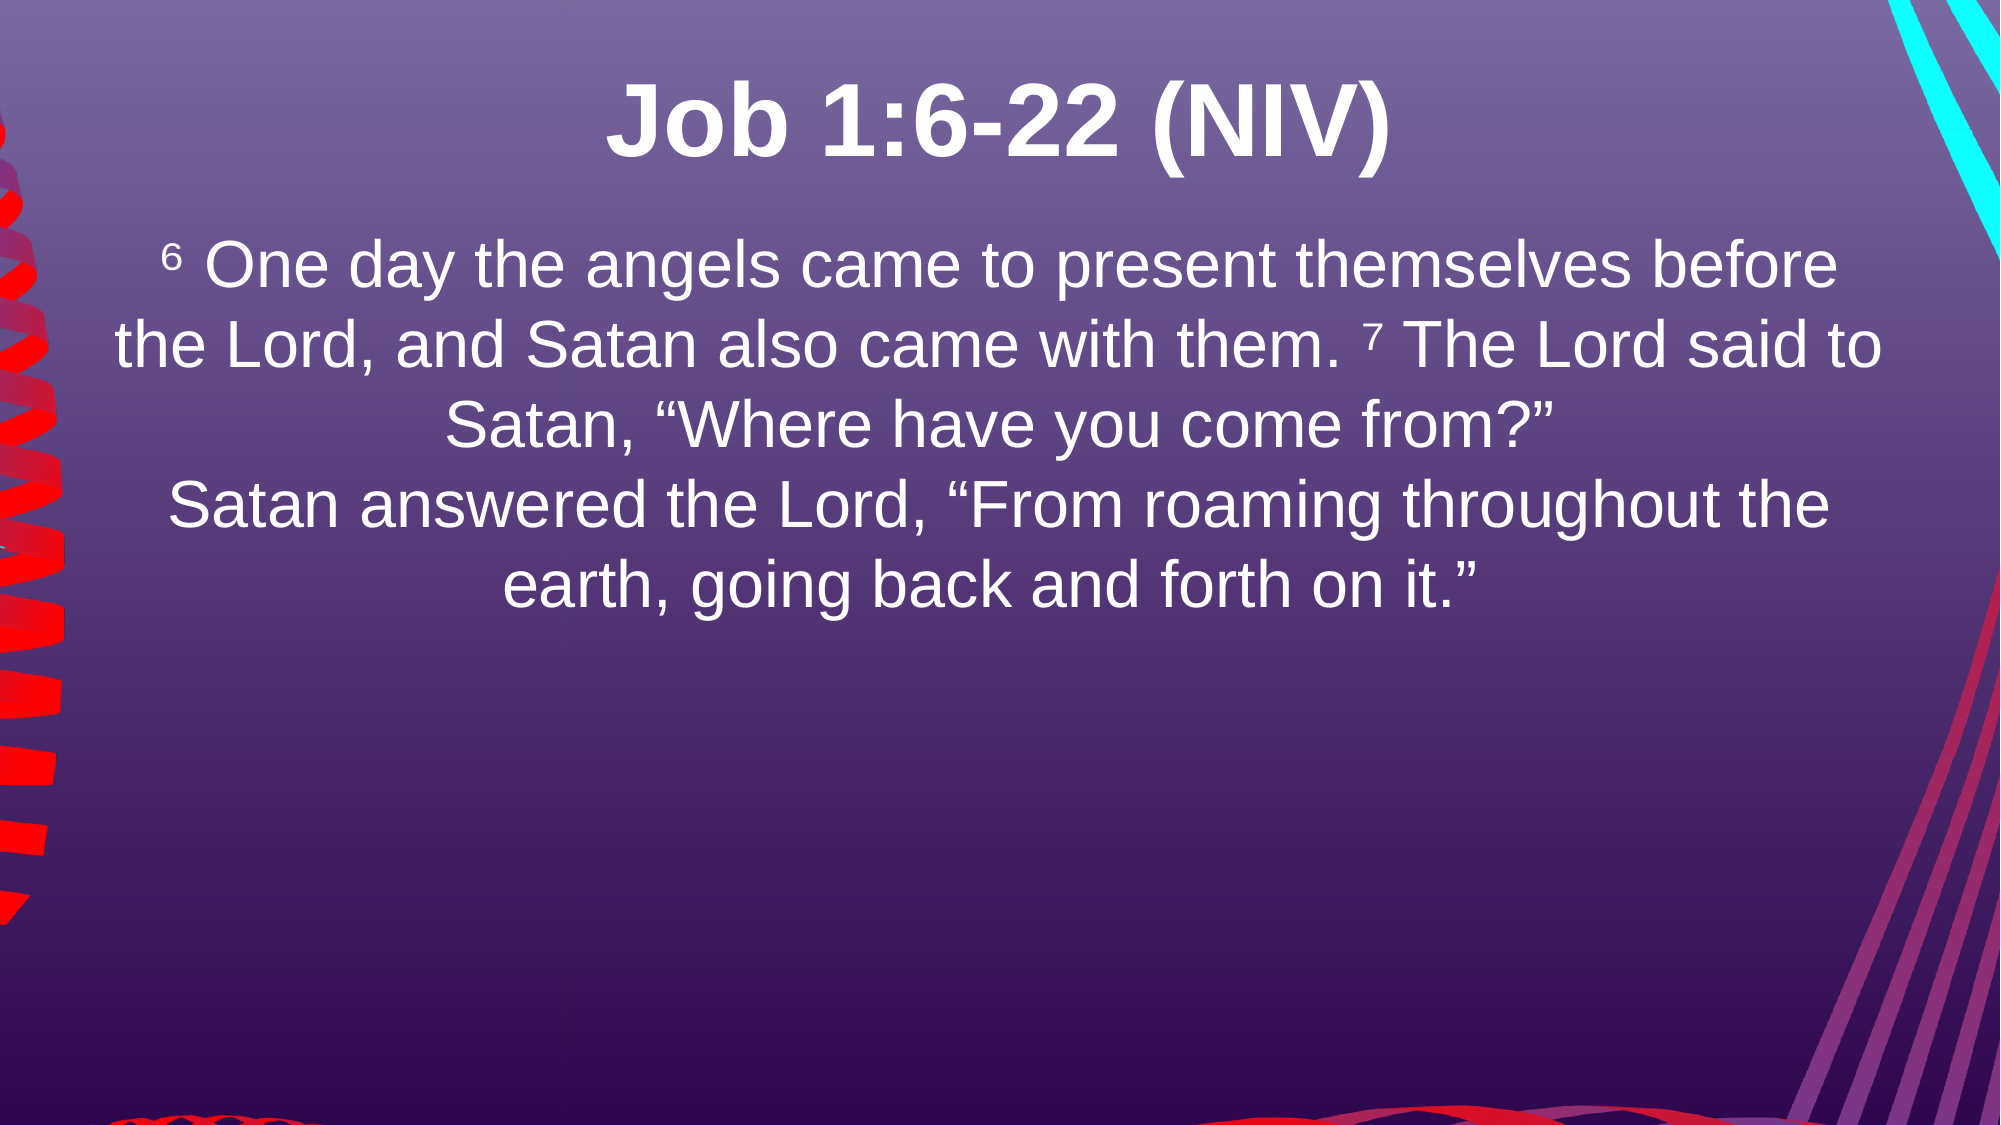

Job 1:6-22 (NIV)
⁶ One day the angels came to present themselves before the Lord, and Satan also came with them. ⁷ The Lord said to Satan, “Where have you come from?”
Satan answered the Lord, “From roaming throughout the earth, going back and forth on it.”